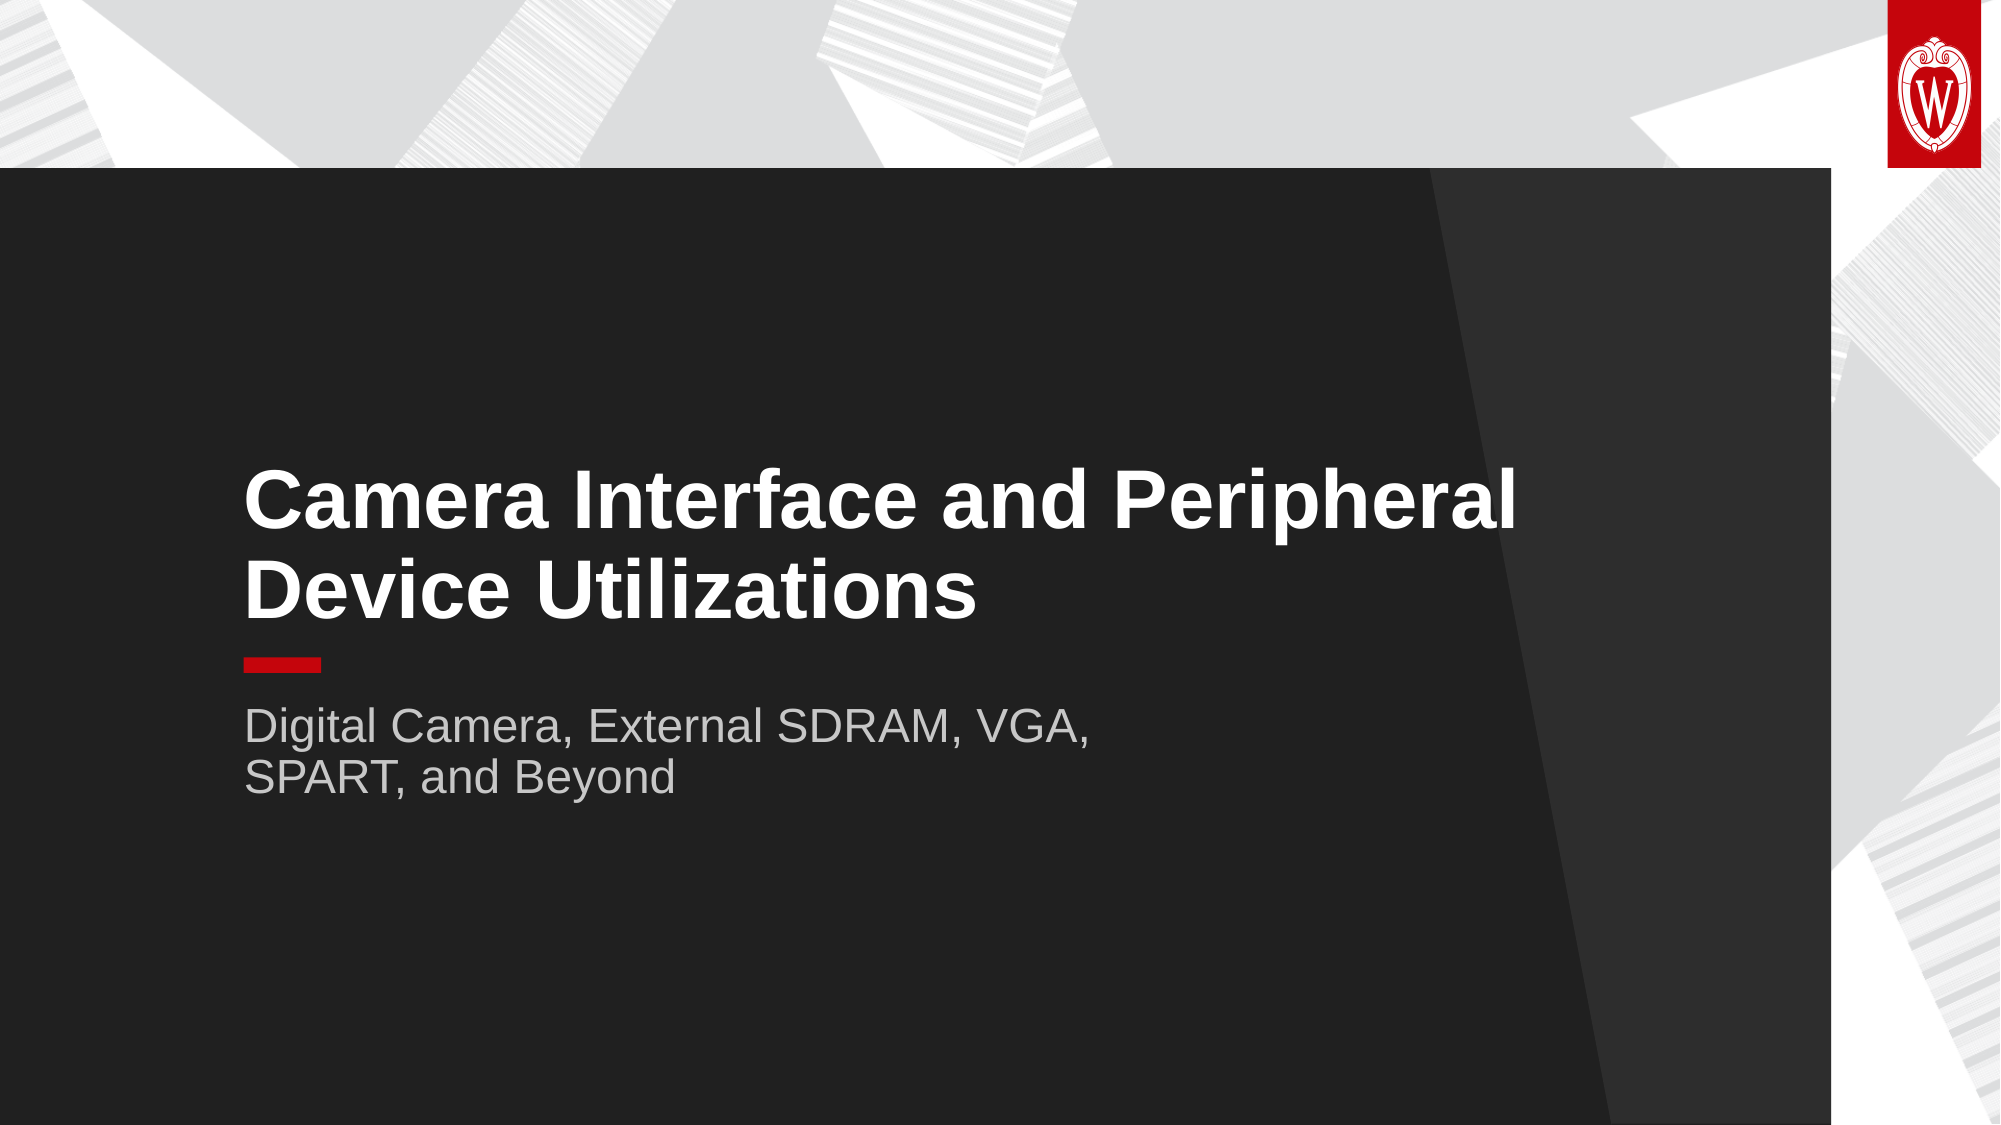

Camera Interface and Peripheral Device Utilizations
Digital Camera, External SDRAM, VGA, SPART, and Beyond